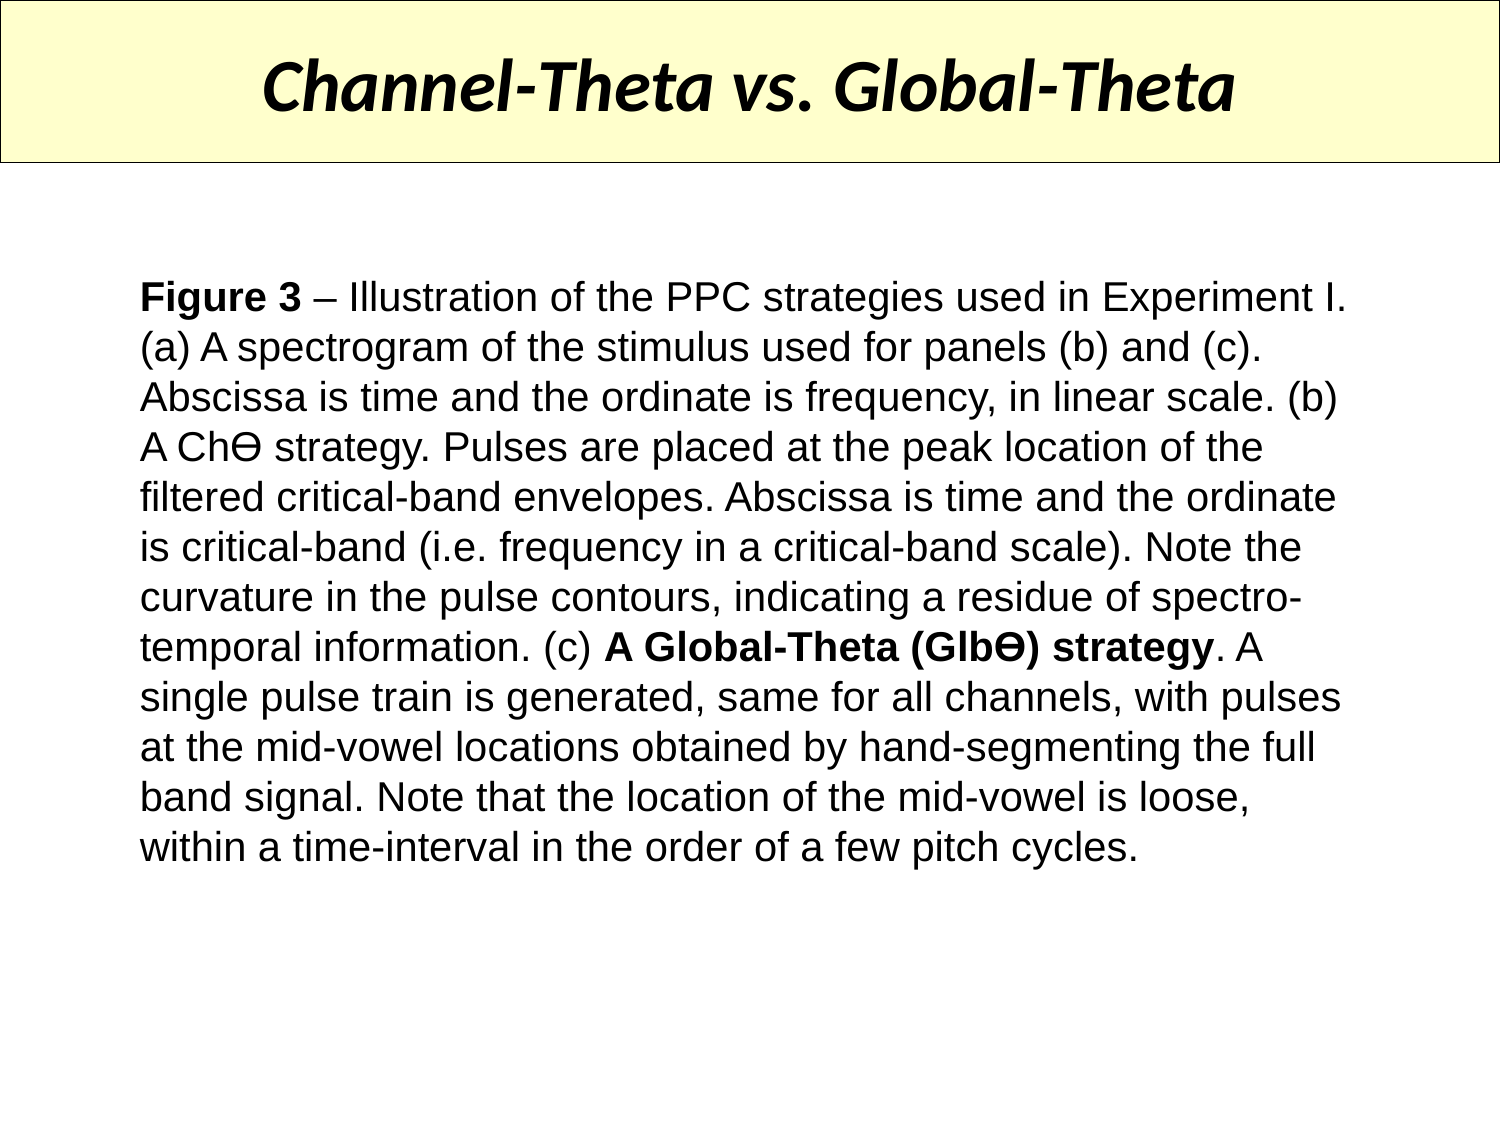

Channel-Theta vs. Global-Theta
Figure 3 – Illustration of the PPC strategies used in Experiment I. (a) A spectrogram of the stimulus used for panels (b) and (c). Abscissa is time and the ordinate is frequency, in linear scale. (b) A Chϴ strategy. Pulses are placed at the peak location of the filtered critical-band envelopes. Abscissa is time and the ordinate is critical-band (i.e. frequency in a critical-band scale). Note the curvature in the pulse contours, indicating a residue of spectro-temporal information. (c) A Global-Theta (Glbϴ) strategy. A single pulse train is generated, same for all channels, with pulses at the mid-vowel locations obtained by hand-segmenting the full band signal. Note that the location of the mid-vowel is loose, within a time-interval in the order of a few pitch cycles.